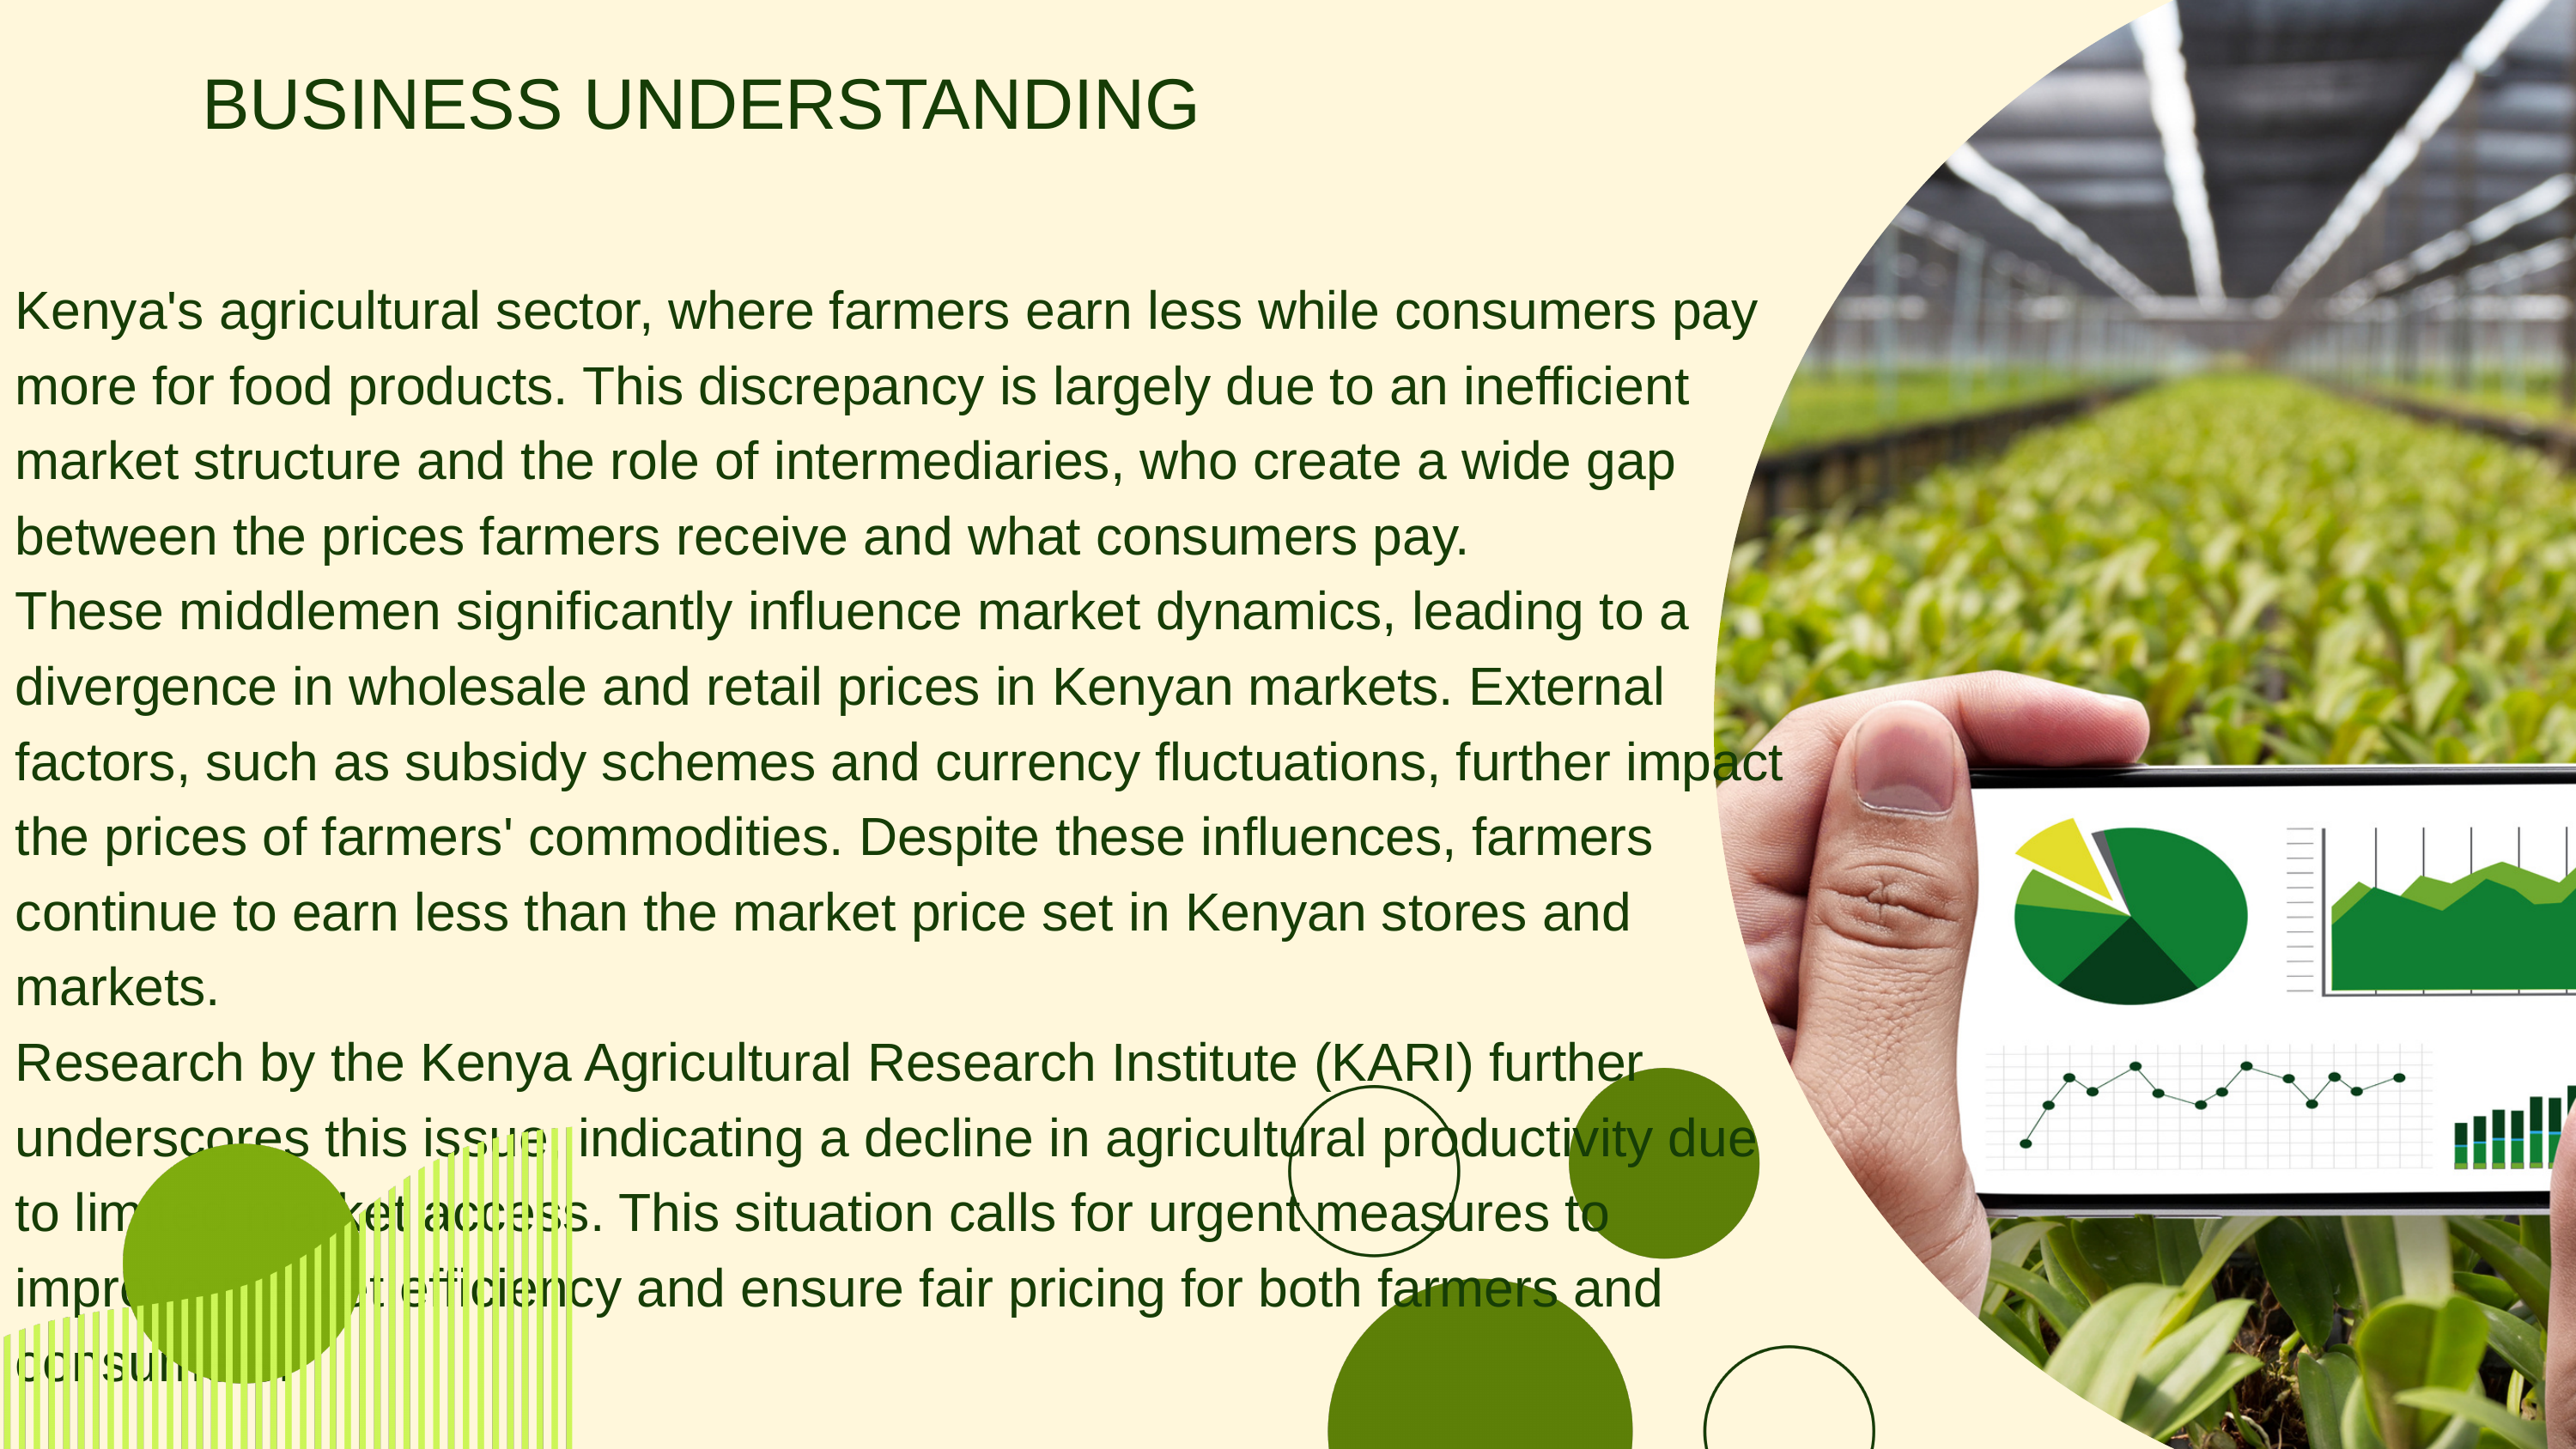

BUSINESS UNDERSTANDING
Kenya's agricultural sector, where farmers earn less while consumers pay more for food products. This discrepancy is largely due to an inefficient market structure and the role of intermediaries, who create a wide gap between the prices farmers receive and what consumers pay.
These middlemen significantly influence market dynamics, leading to a divergence in wholesale and retail prices in Kenyan markets. External factors, such as subsidy schemes and currency fluctuations, further impact the prices of farmers' commodities. Despite these influences, farmers continue to earn less than the market price set in Kenyan stores and markets.
Research by the Kenya Agricultural Research Institute (KARI) further underscores this issue, indicating a decline in agricultural productivity due to limited market access. This situation calls for urgent measures to improve market efficiency and ensure fair pricing for both farmers and consumers.